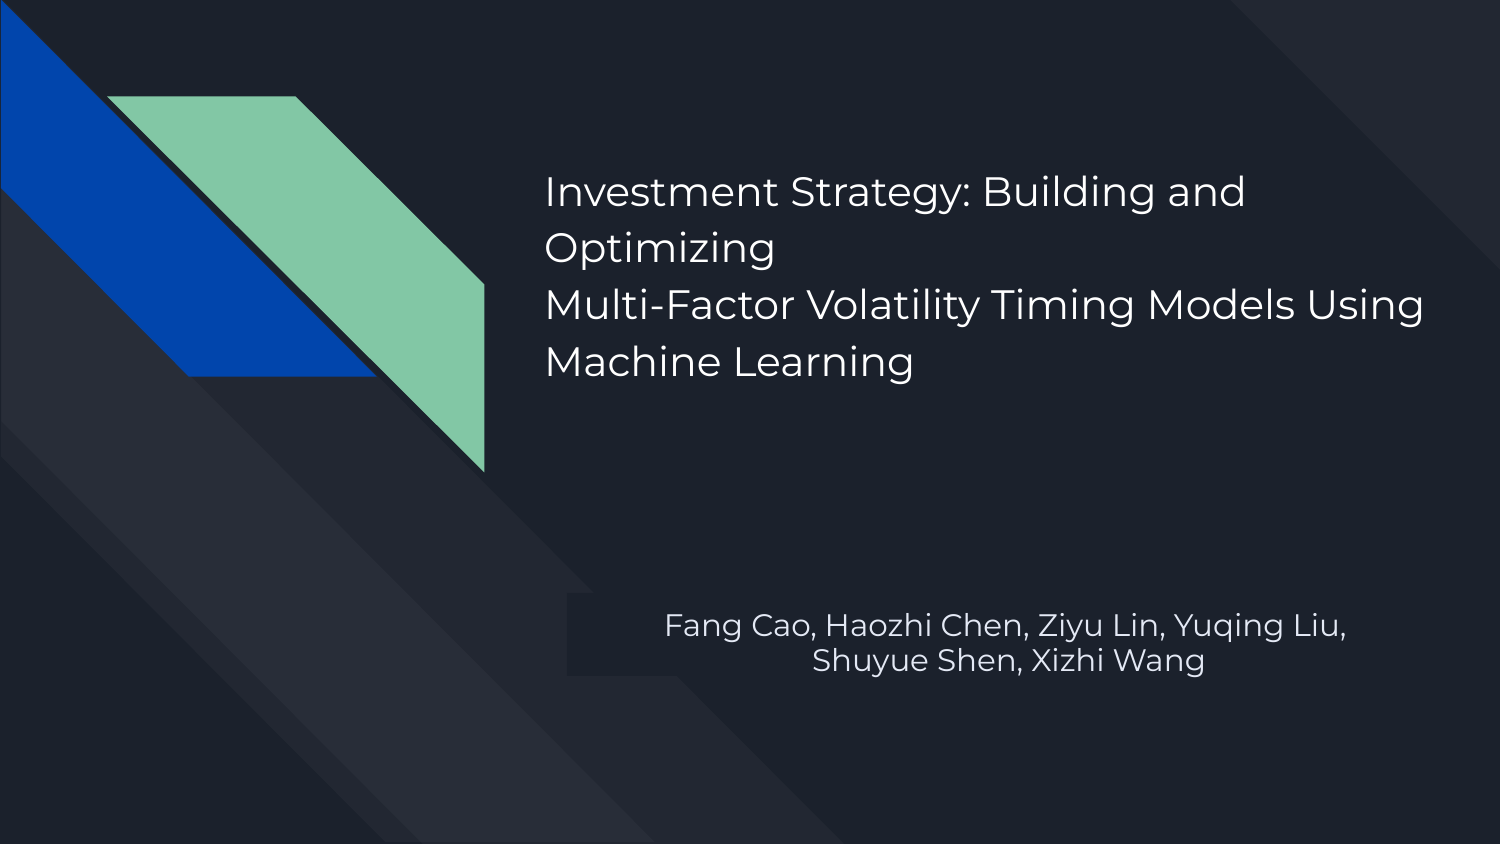

# Investment Strategy: Building and Optimizing
Multi-Factor Volatility Timing Models Using Machine Learning
Fang Cao, Haozhi Chen, Ziyu Lin, Yuqing Liu,
Shuyue Shen, Xizhi Wang